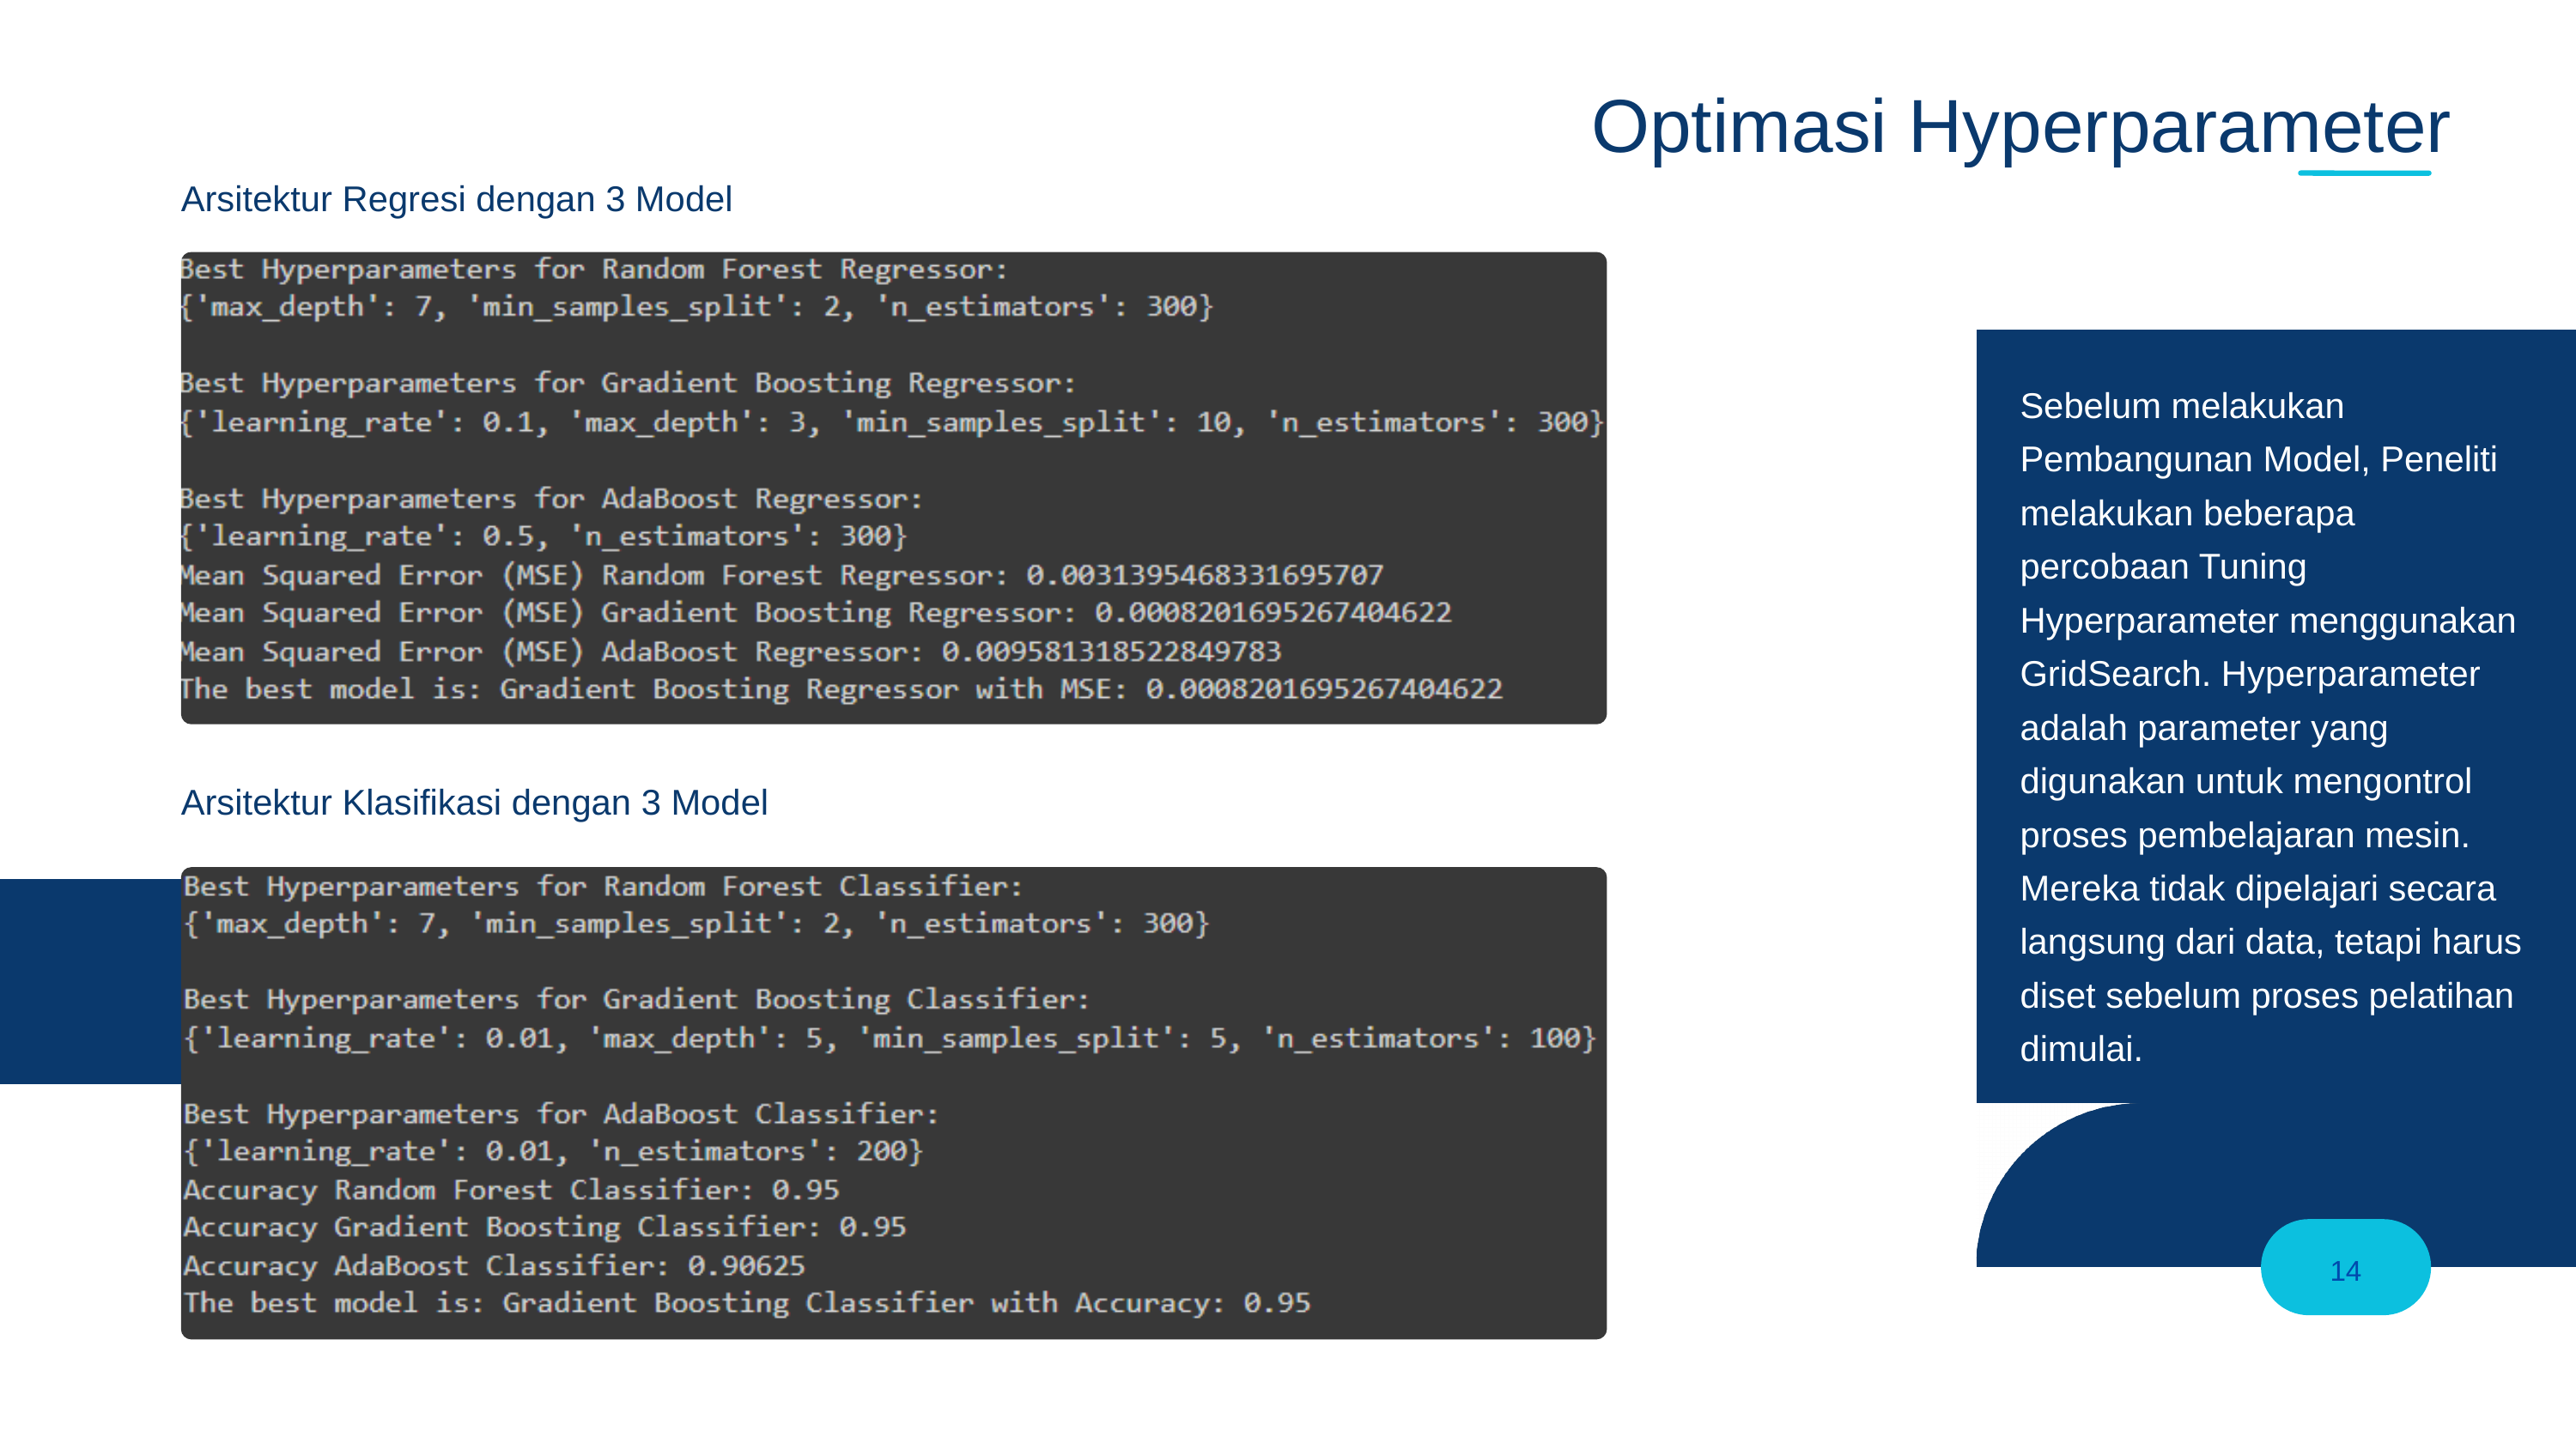

Optimasi Hyperparameter
Arsitektur Regresi dengan 3 Model

Sebelum melakukan Pembangunan Model, Peneliti melakukan beberapa percobaan Tuning Hyperparameter menggunakan GridSearch. Hyperparameter adalah parameter yang digunakan untuk mengontrol proses pembelajaran mesin. Mereka tidak dipelajari secara langsung dari data, tetapi harus diset sebelum proses pelatihan dimulai.
Arsitektur Klasifikasi dengan 3 Model

14